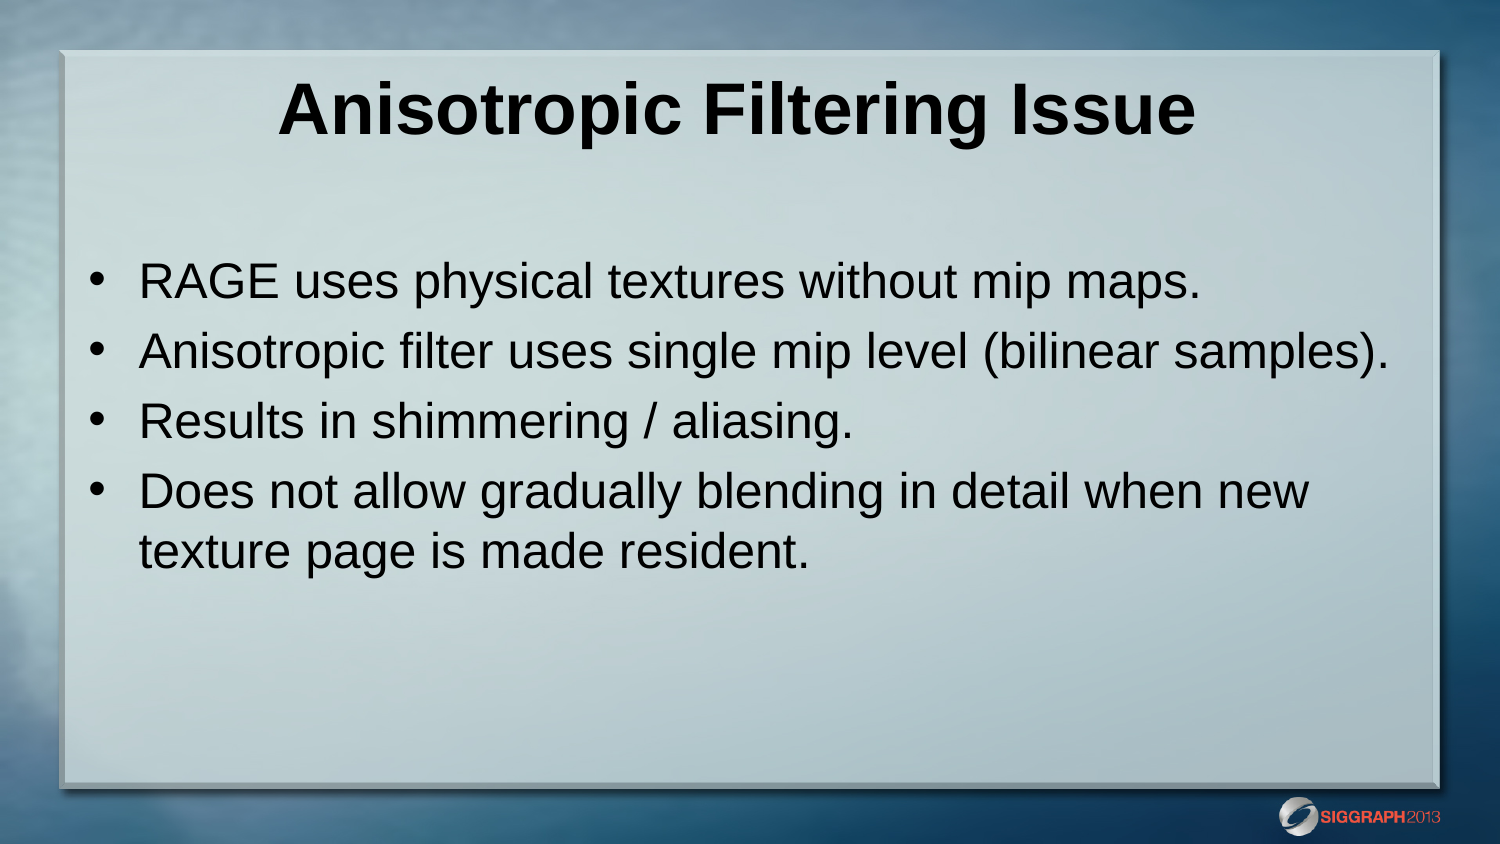

# Anisotropic Filtering Issue

RAGE uses physical textures without mip maps.
Anisotropic filter uses single mip level (bilinear samples).
Results in shimmering / aliasing.
Does not allow gradually blending in detail when new texture page is made resident.